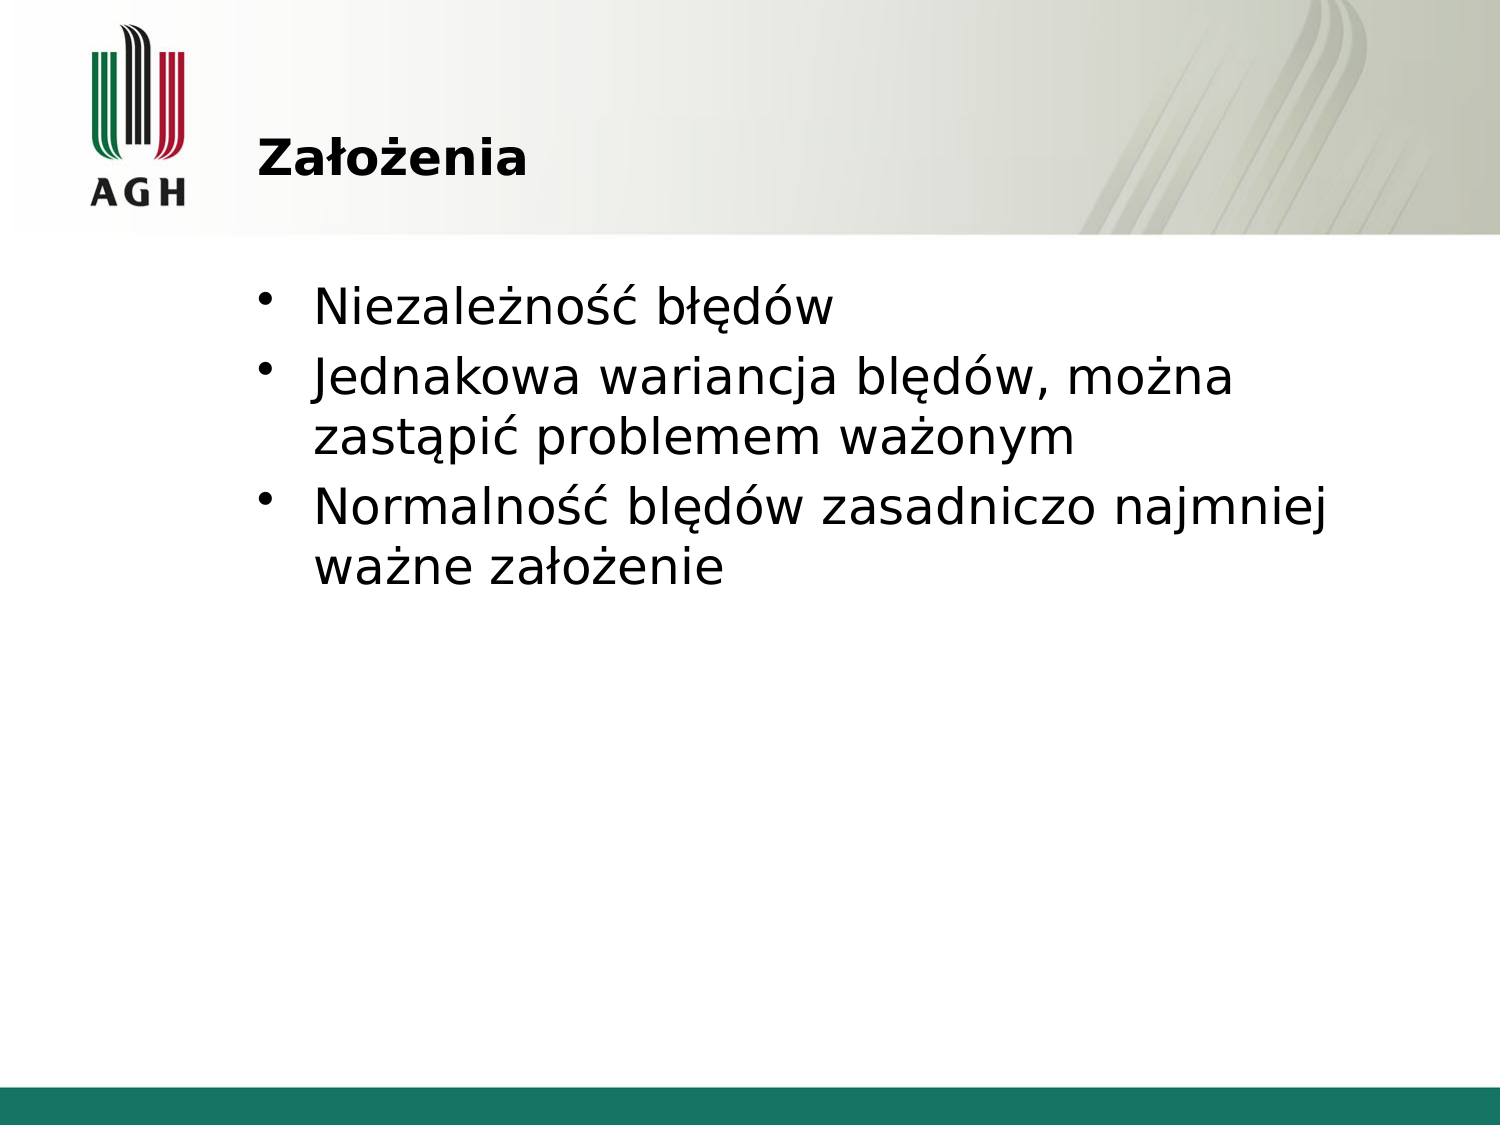

# Założenia
Niezależność błędów
Jednakowa wariancja blędów, można zastąpić problemem ważonym
Normalność blędów zasadniczo najmniej ważne założenie